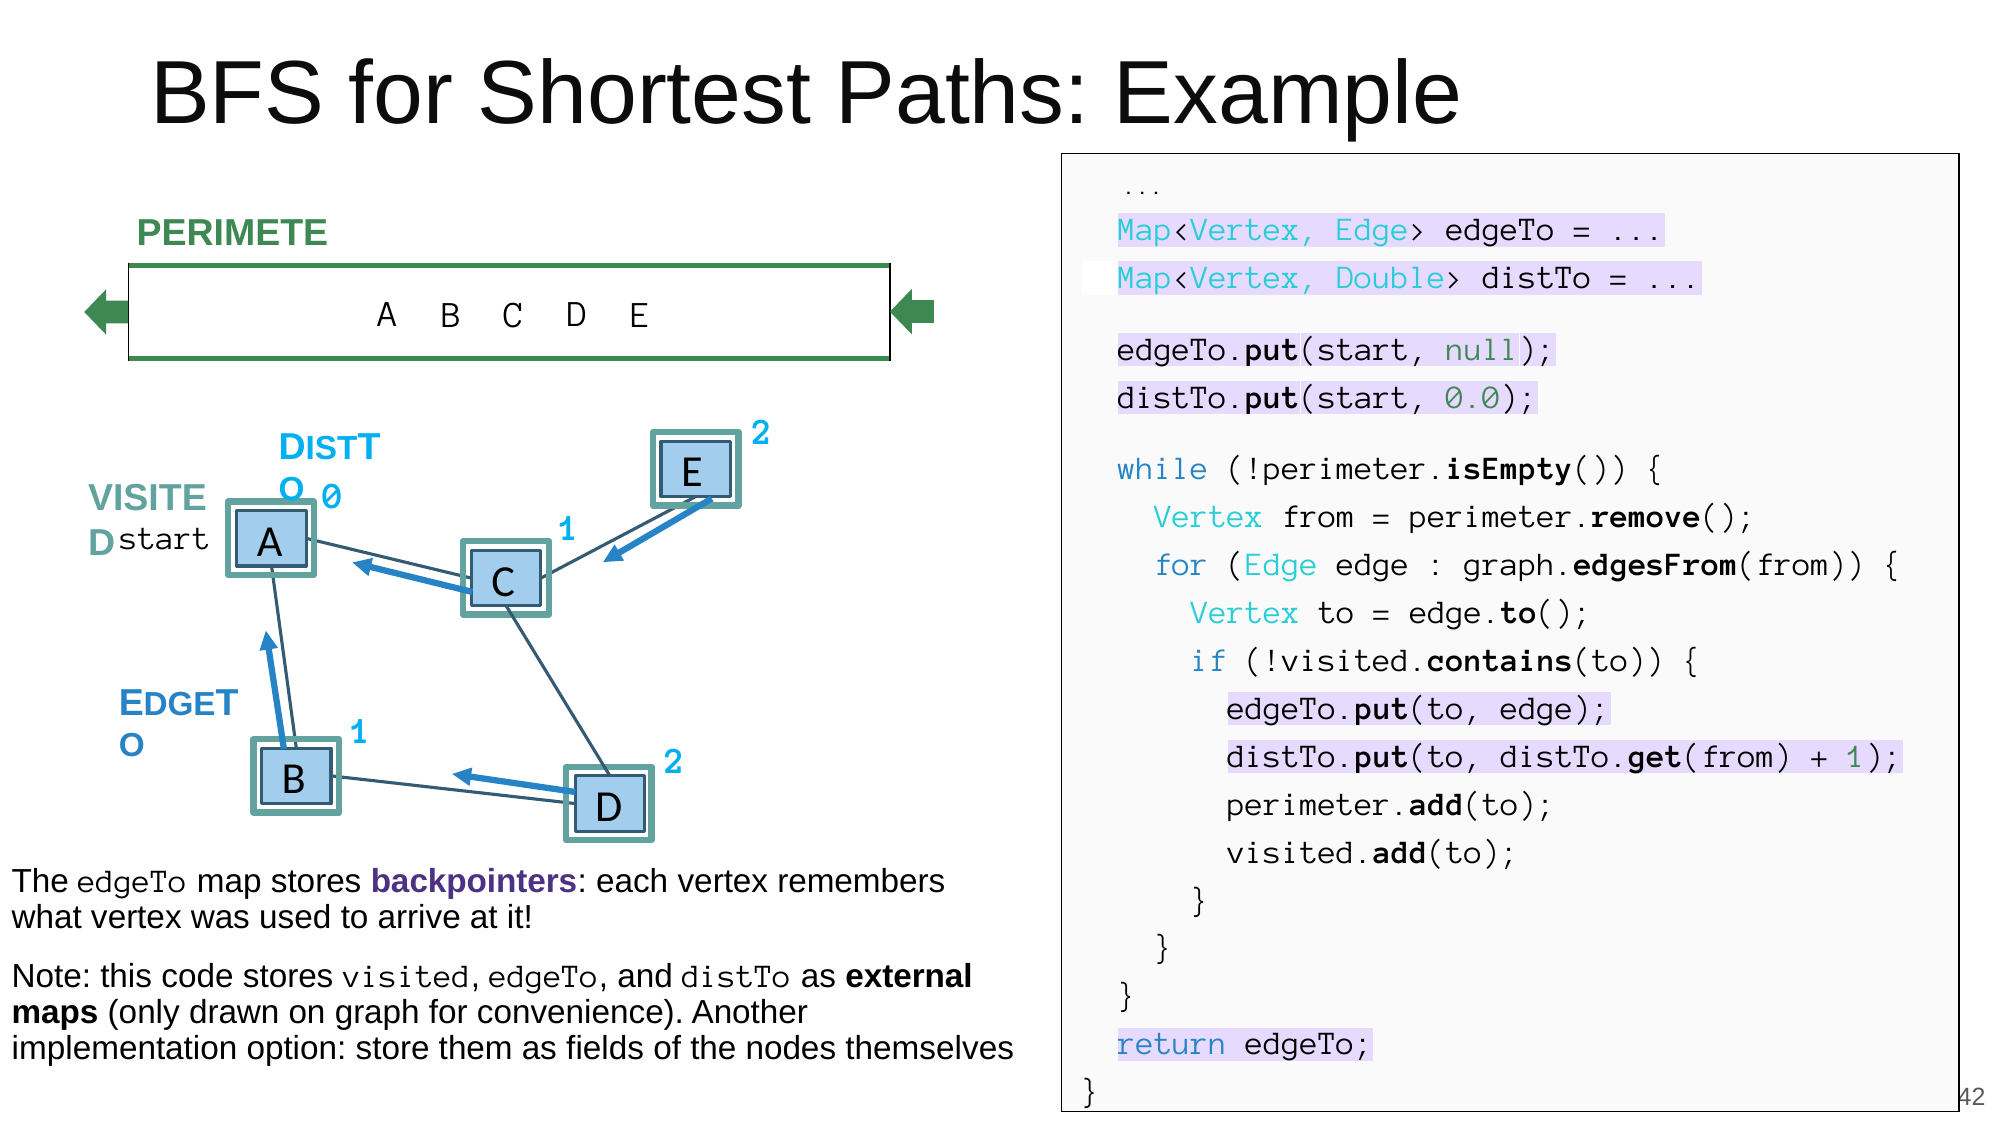

# BFS for Shortest Paths: Example
   ...
  Map<Vertex, Edge> edgeTo = ...
  Map<Vertex, Double> distTo = ...

  edgeTo.put(start, null);
  distTo.put(start, 0.0);

  while (!perimeter.isEmpty()) {
    Vertex from = perimeter.remove();
    for (Edge edge : graph.edgesFrom(from)) {
      Vertex to = edge.to();
      if (!visited.contains(to)) {
        edgeTo.put(to, edge);
        distTo.put(to, distTo.get(from) + 1);
        perimeter.add(to);
        visited.add(to);
      }
    }
  }
  return edgeTo;
}
PERIMETER
|  |
| --- |
A
D
B
E
C

2
DISTTO

E
0
VISITED
1
start

A

C
EDGETO
1
2

B

D
The edgeTo map stores backpointers: each vertex remembers what vertex was used to arrive at it!
Note: this code stores visited, edgeTo, and distTo as external maps (only drawn on graph for convenience). Another implementation option: store them as fields of the nodes themselves